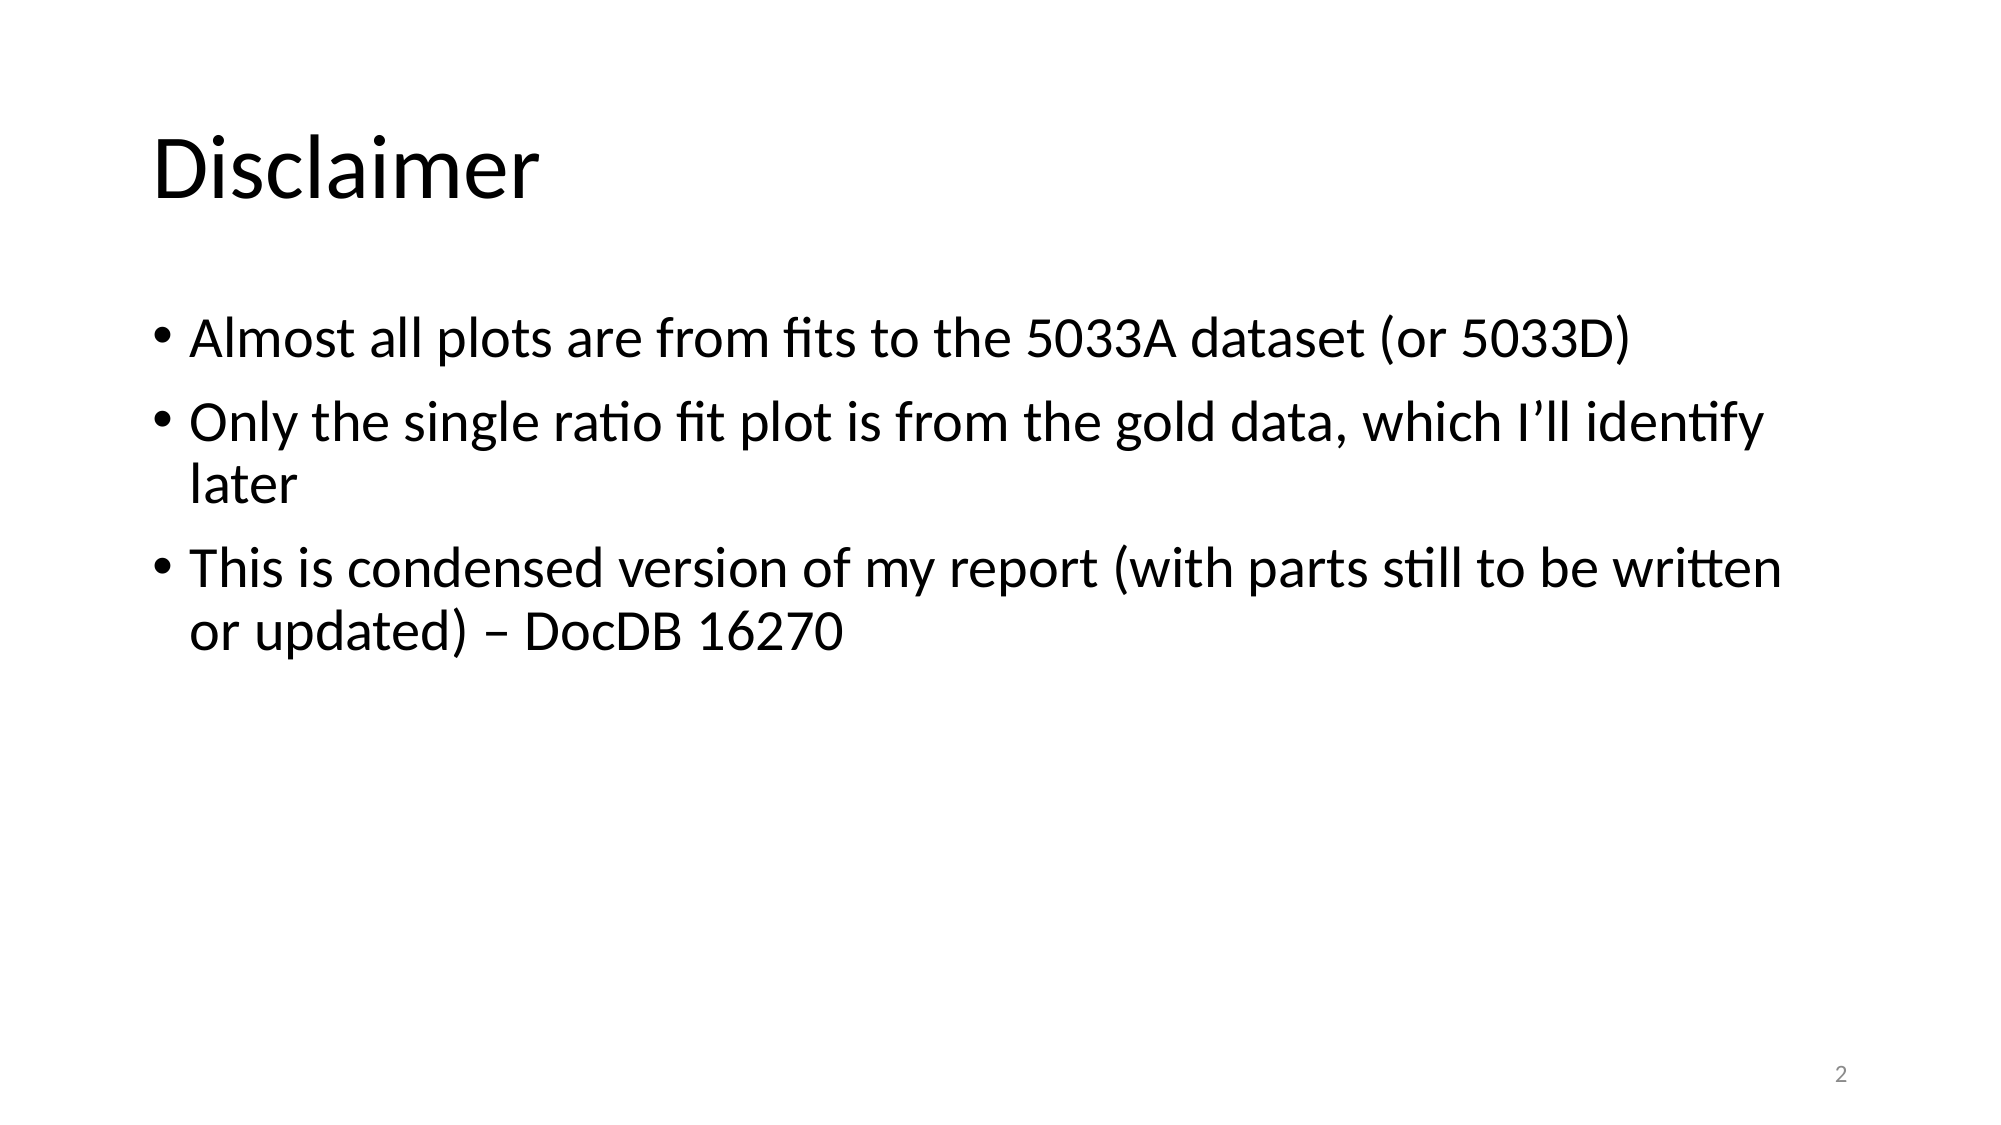

# Disclaimer
Almost all plots are from fits to the 5033A dataset (or 5033D)
Only the single ratio fit plot is from the gold data, which I’ll identify later
This is condensed version of my report (with parts still to be written or updated) – DocDB 16270
2